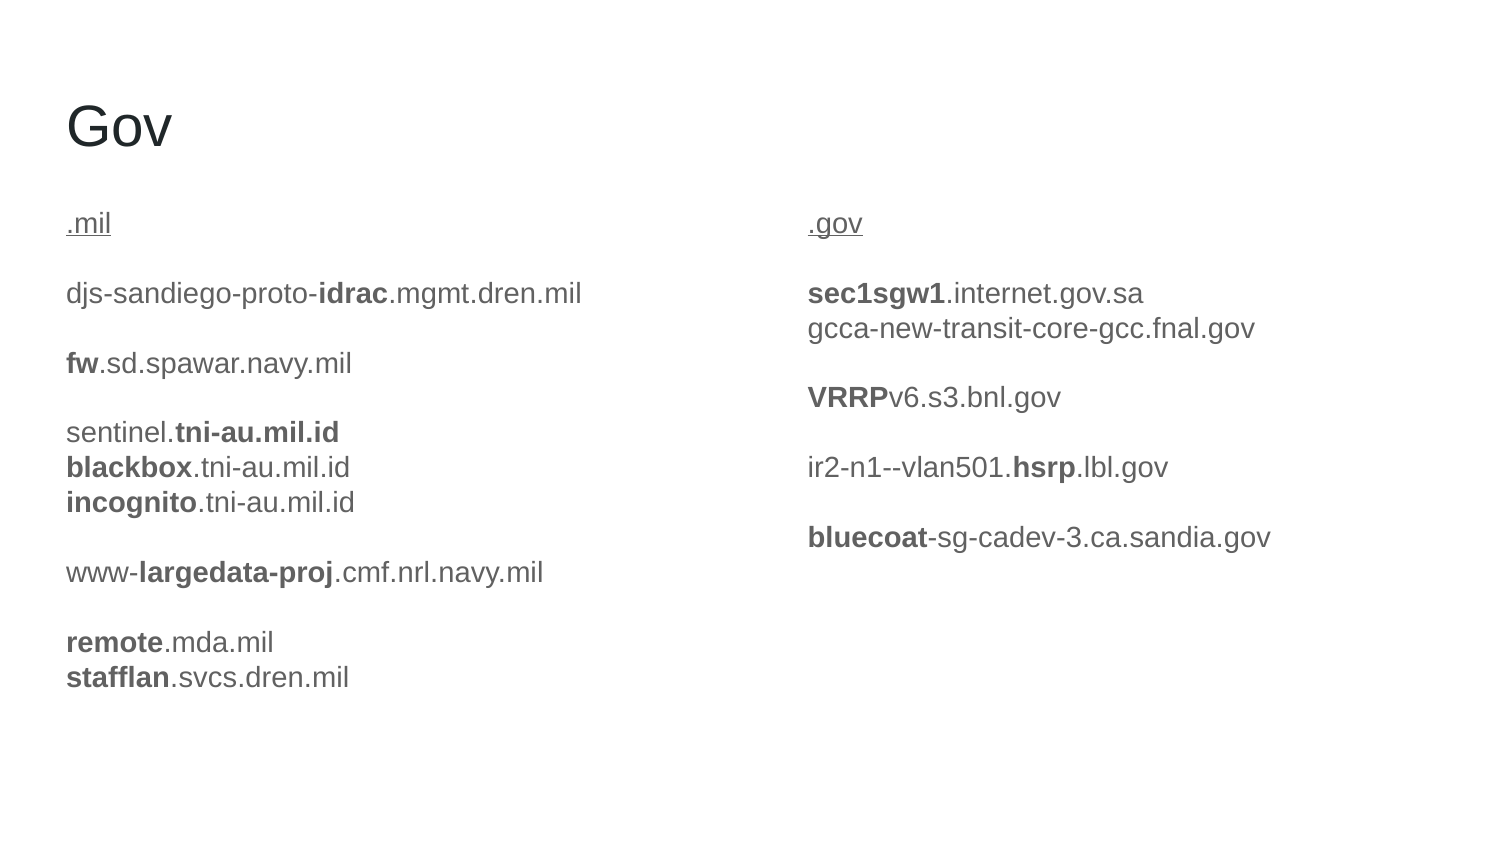

# Gov
.mil

djs-sandiego-proto-idrac.mgmt.dren.mil

fw.sd.spawar.navy.mil

sentinel.tni-au.mil.id
blackbox.tni-au.mil.id
incognito.tni-au.mil.id

www-largedata-proj.cmf.nrl.navy.mil

remote.mda.mil
stafflan.svcs.dren.mil

.gov

sec1sgw1.internet.gov.sa
gcca-new-transit-core-gcc.fnal.gov

VRRPv6.s3.bnl.gov

ir2-n1--vlan501.hsrp.lbl.gov

bluecoat-sg-cadev-3.ca.sandia.gov